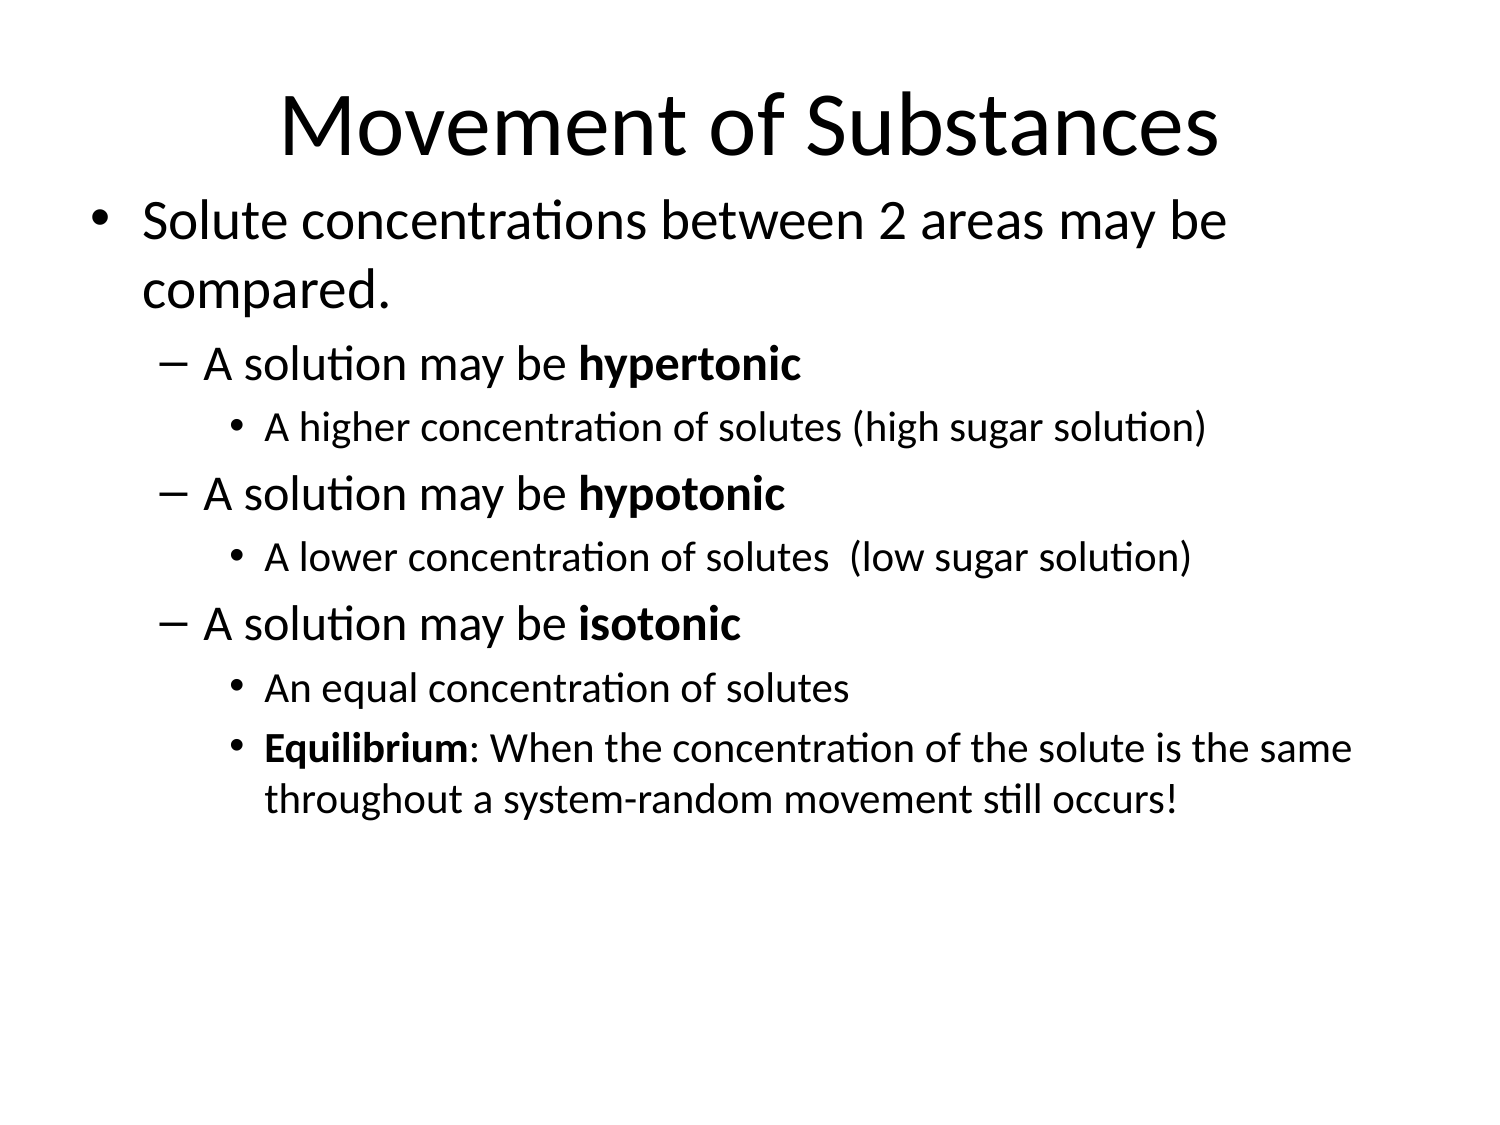

# Movement of Substances
Solute concentrations between 2 areas may be compared.
A solution may be hypertonic
A higher concentration of solutes (high sugar solution)
A solution may be hypotonic
A lower concentration of solutes  (low sugar solution)
A solution may be isotonic
An equal concentration of solutes
Equilibrium: When the concentration of the solute is the same throughout a system-random movement still occurs!